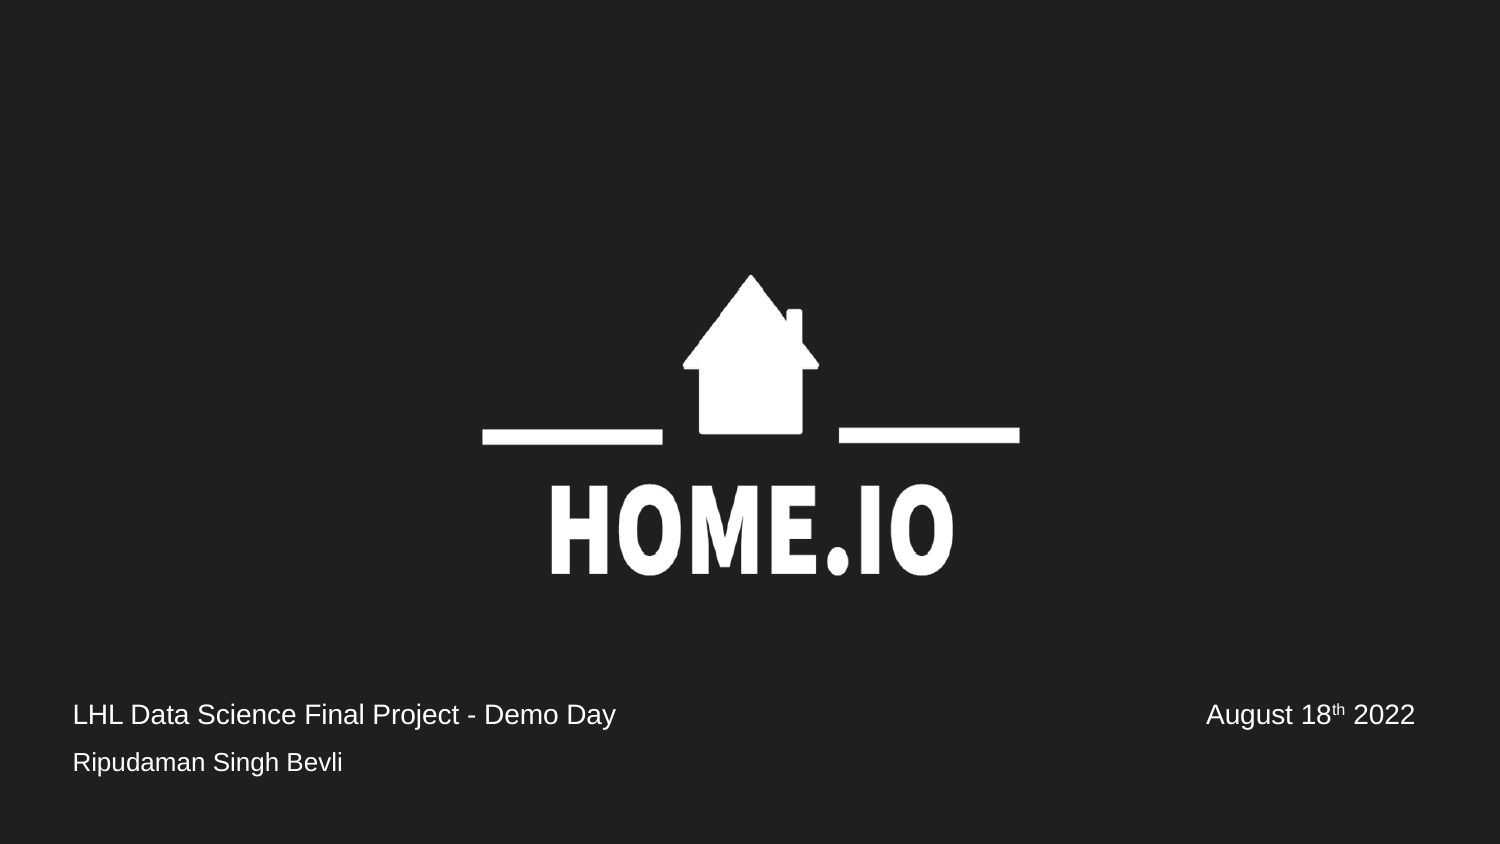

LHL Data Science Final Project - Demo Day				           August 18th 2022
Ripudaman Singh Bevli